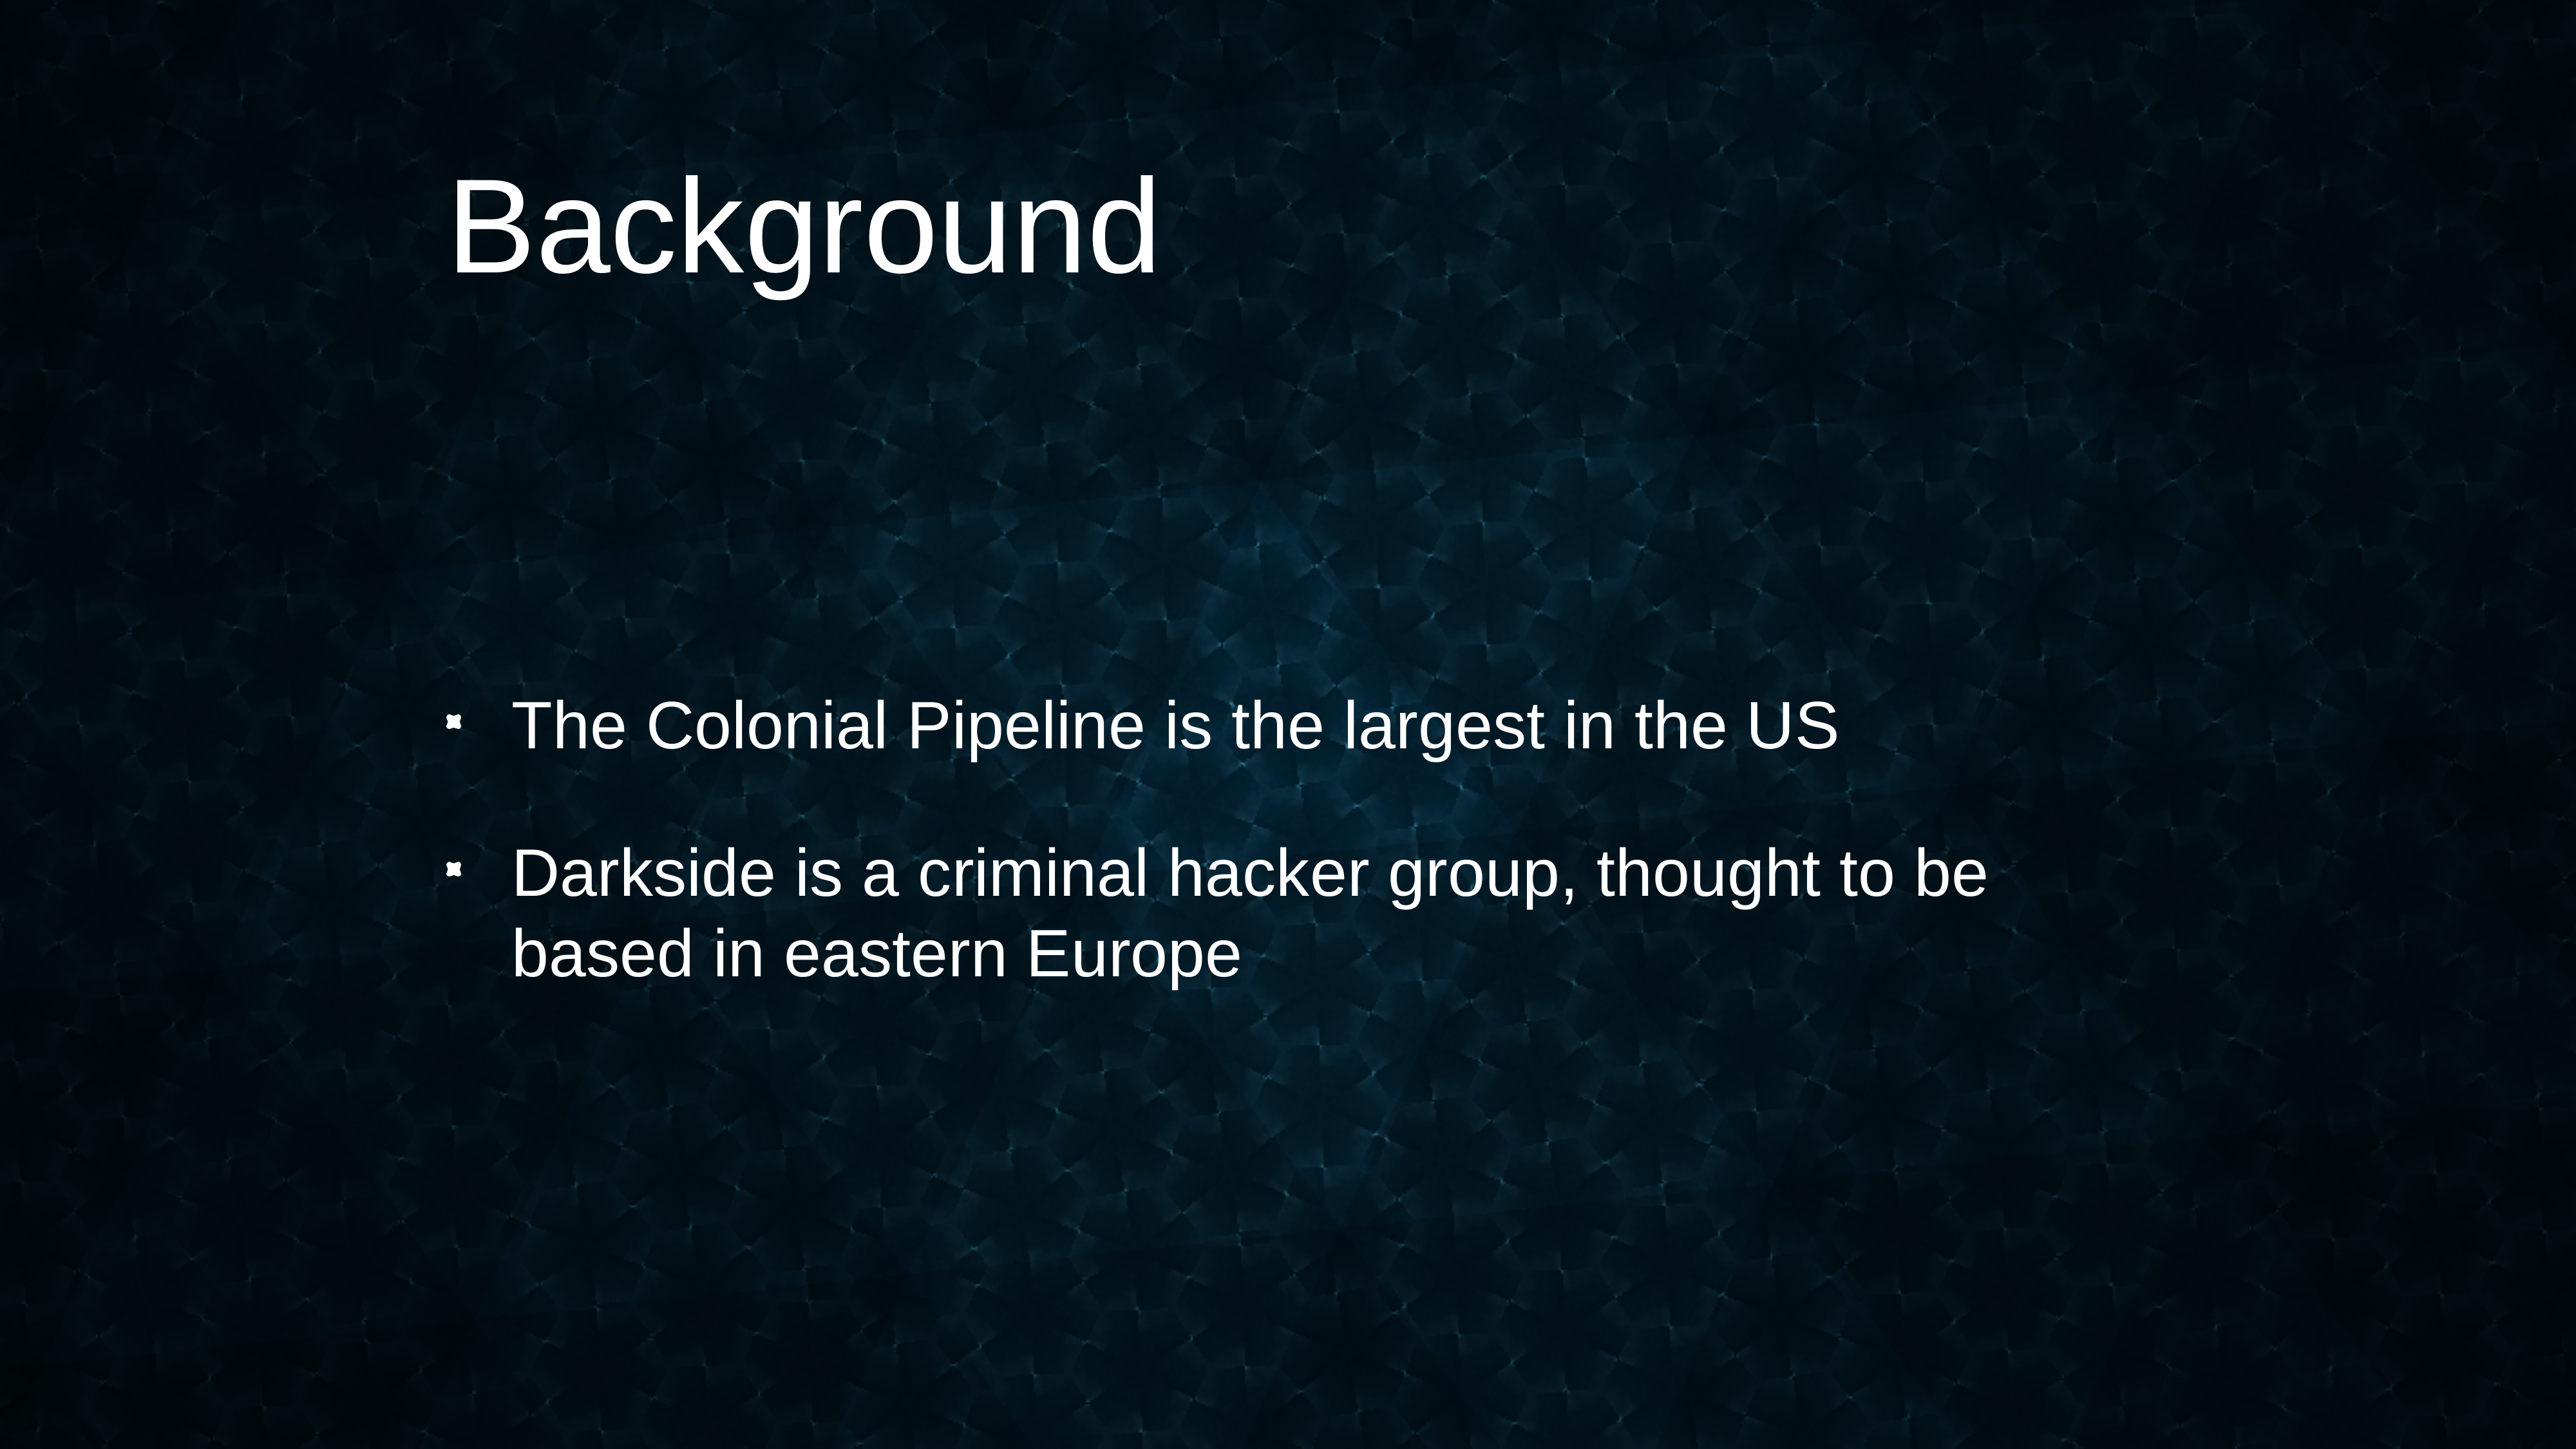

# Background
The Colonial Pipeline is the largest in the US
Darkside is a criminal hacker group, thought to be based in eastern Europe